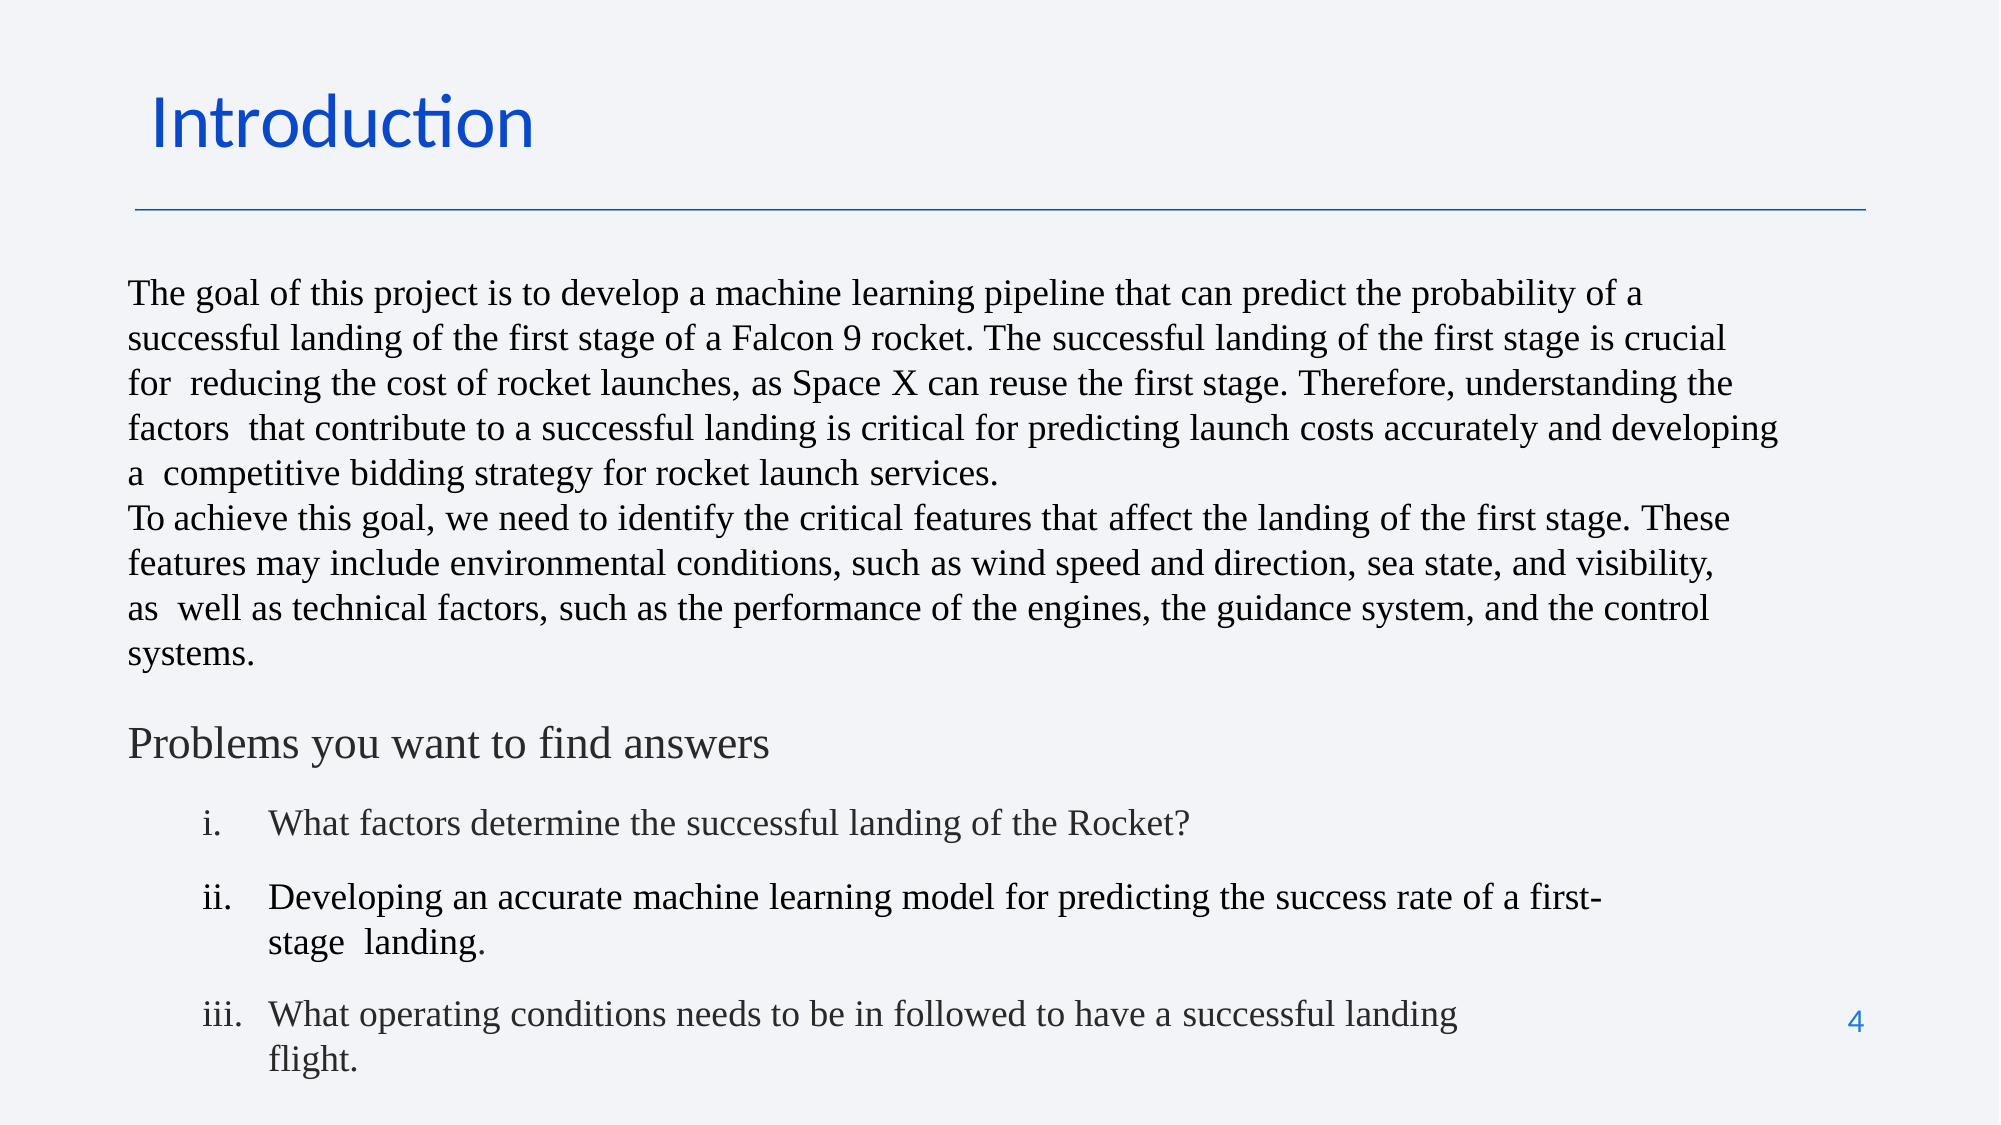

# Introduction
The goal of this project is to develop a machine learning pipeline that can predict the probability of a  successful landing of the first stage of a Falcon 9 rocket. The successful landing of the first stage is crucial for  reducing the cost of rocket launches, as Space X can reuse the first stage. Therefore, understanding the factors  that contribute to a successful landing is critical for predicting launch costs accurately and developing a  competitive bidding strategy for rocket launch services.
To achieve this goal, we need to identify the critical features that affect the landing of the first stage. These  features may include environmental conditions, such as wind speed and direction, sea state, and visibility, as  well as technical factors, such as the performance of the engines, the guidance system, and the control  systems.

Problems you want to find answers
What factors determine the successful landing of the Rocket?
Developing an accurate machine learning model for predicting the success rate of a first-stage  landing.
iii.
What operating conditions needs to be in followed to have a successful landing flight.
4